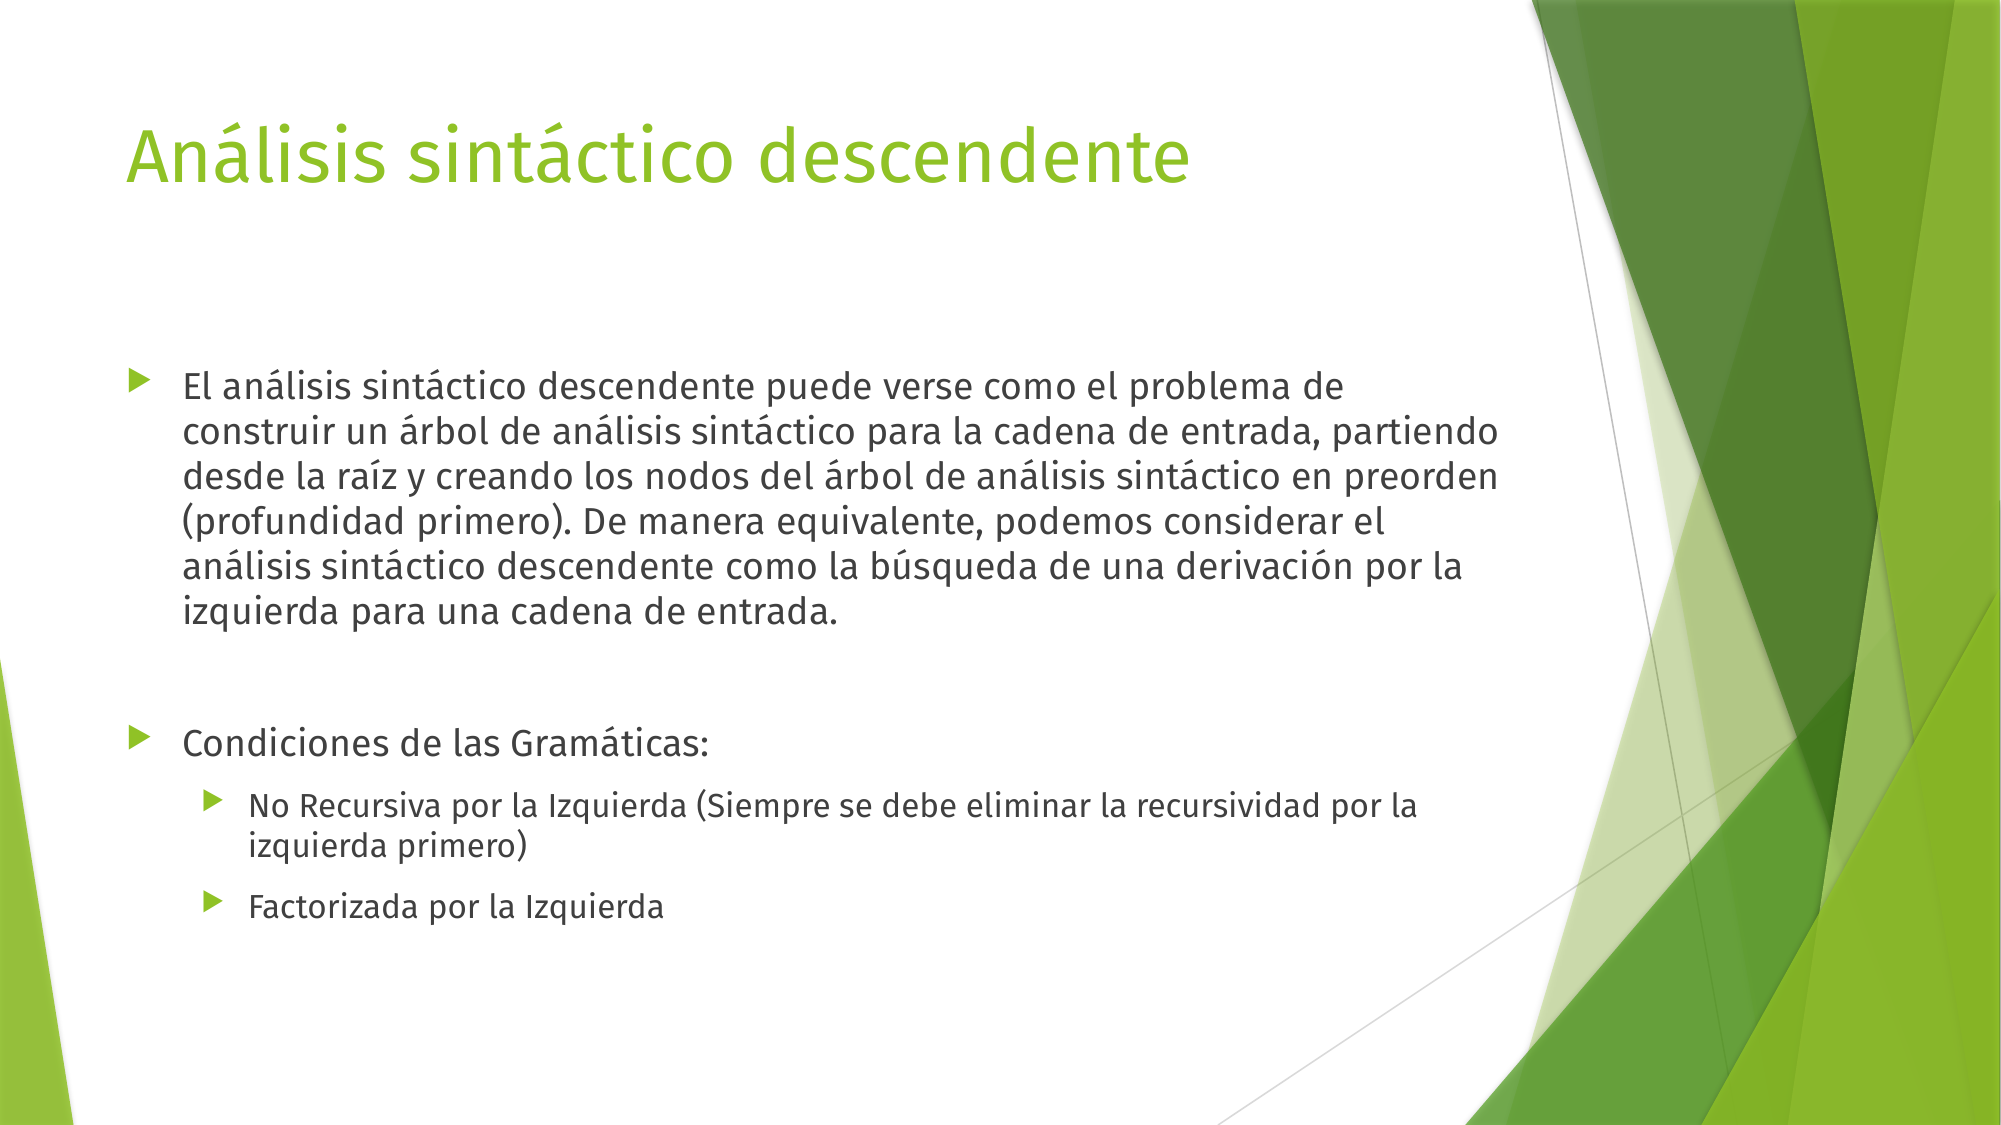

# Análisis sintáctico descendente
El análisis sintáctico descendente puede verse como el problema de construir un árbol de análisis sintáctico para la cadena de entrada, partiendo desde la raíz y creando los nodos del árbol de análisis sintáctico en preorden (profundidad primero). De manera equivalente, podemos considerar el análisis sintáctico descendente como la búsqueda de una derivación por la izquierda para una cadena de entrada.

Condiciones de las Gramáticas:
No Recursiva por la Izquierda (Siempre se debe eliminar la recursividad por la izquierda primero)
Factorizada por la Izquierda